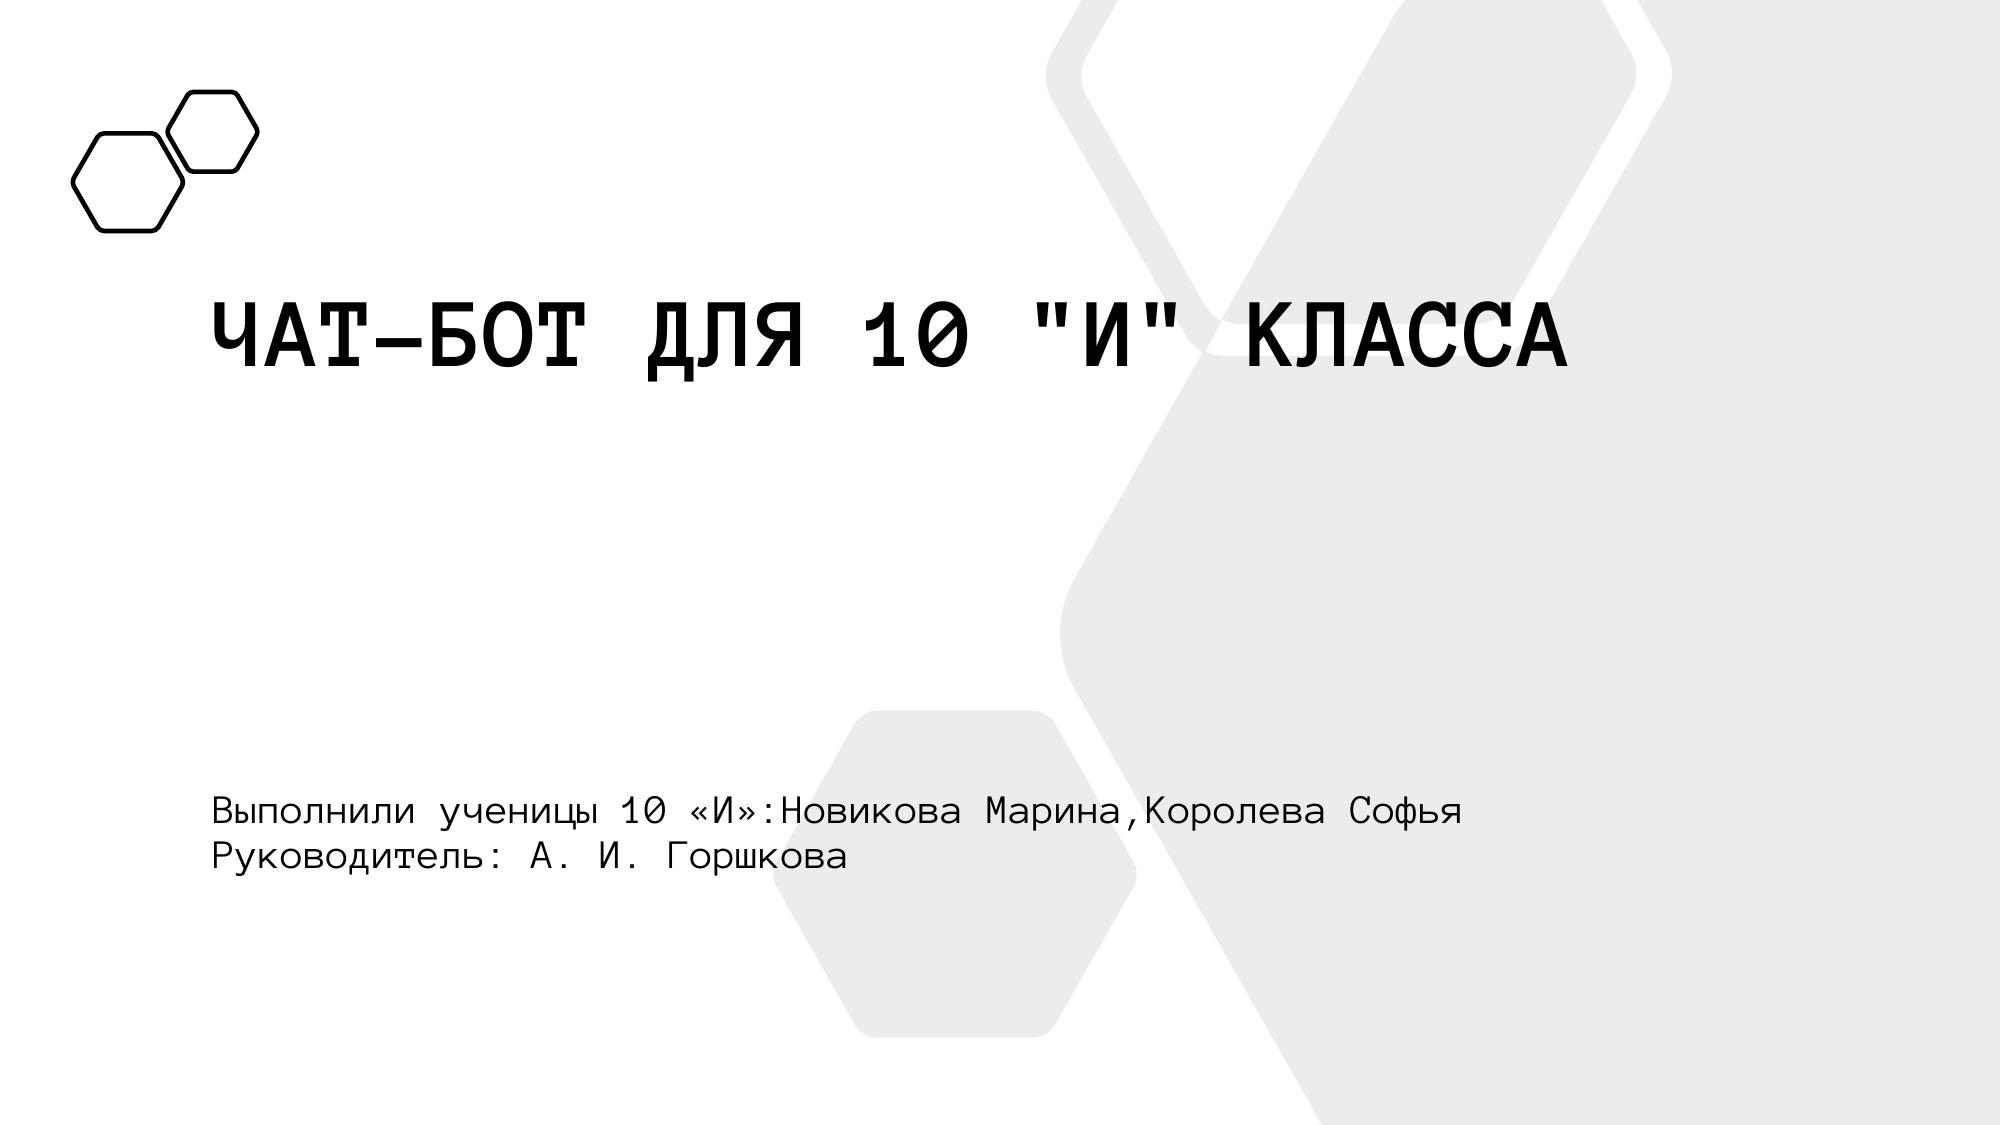

ЧАТ-БОТ ДЛЯ 10 "И" КЛАССА
# Выполнили ученицы 10 «И»:Новикова Марина,Королева Софья Руководитель: А. И. Горшкова